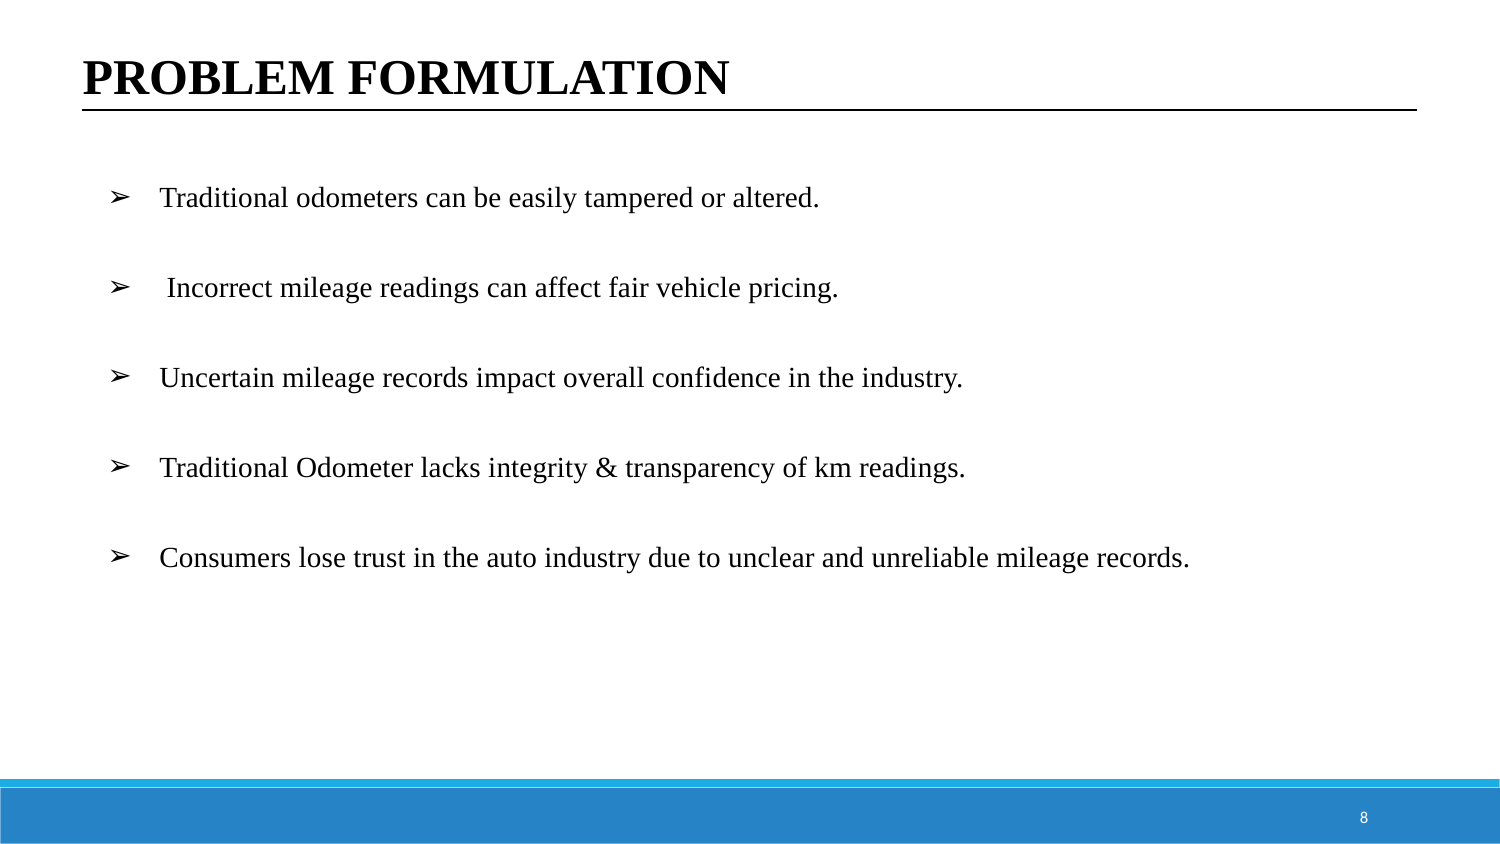

PROBLEM FORMULATION
6
Traditional odometers can be easily tampered or altered.
 Incorrect mileage readings can affect fair vehicle pricing.
Uncertain mileage records impact overall confidence in the industry.
Traditional Odometer lacks integrity & transparency of km readings.
Consumers lose trust in the auto industry due to unclear and unreliable mileage records.
8